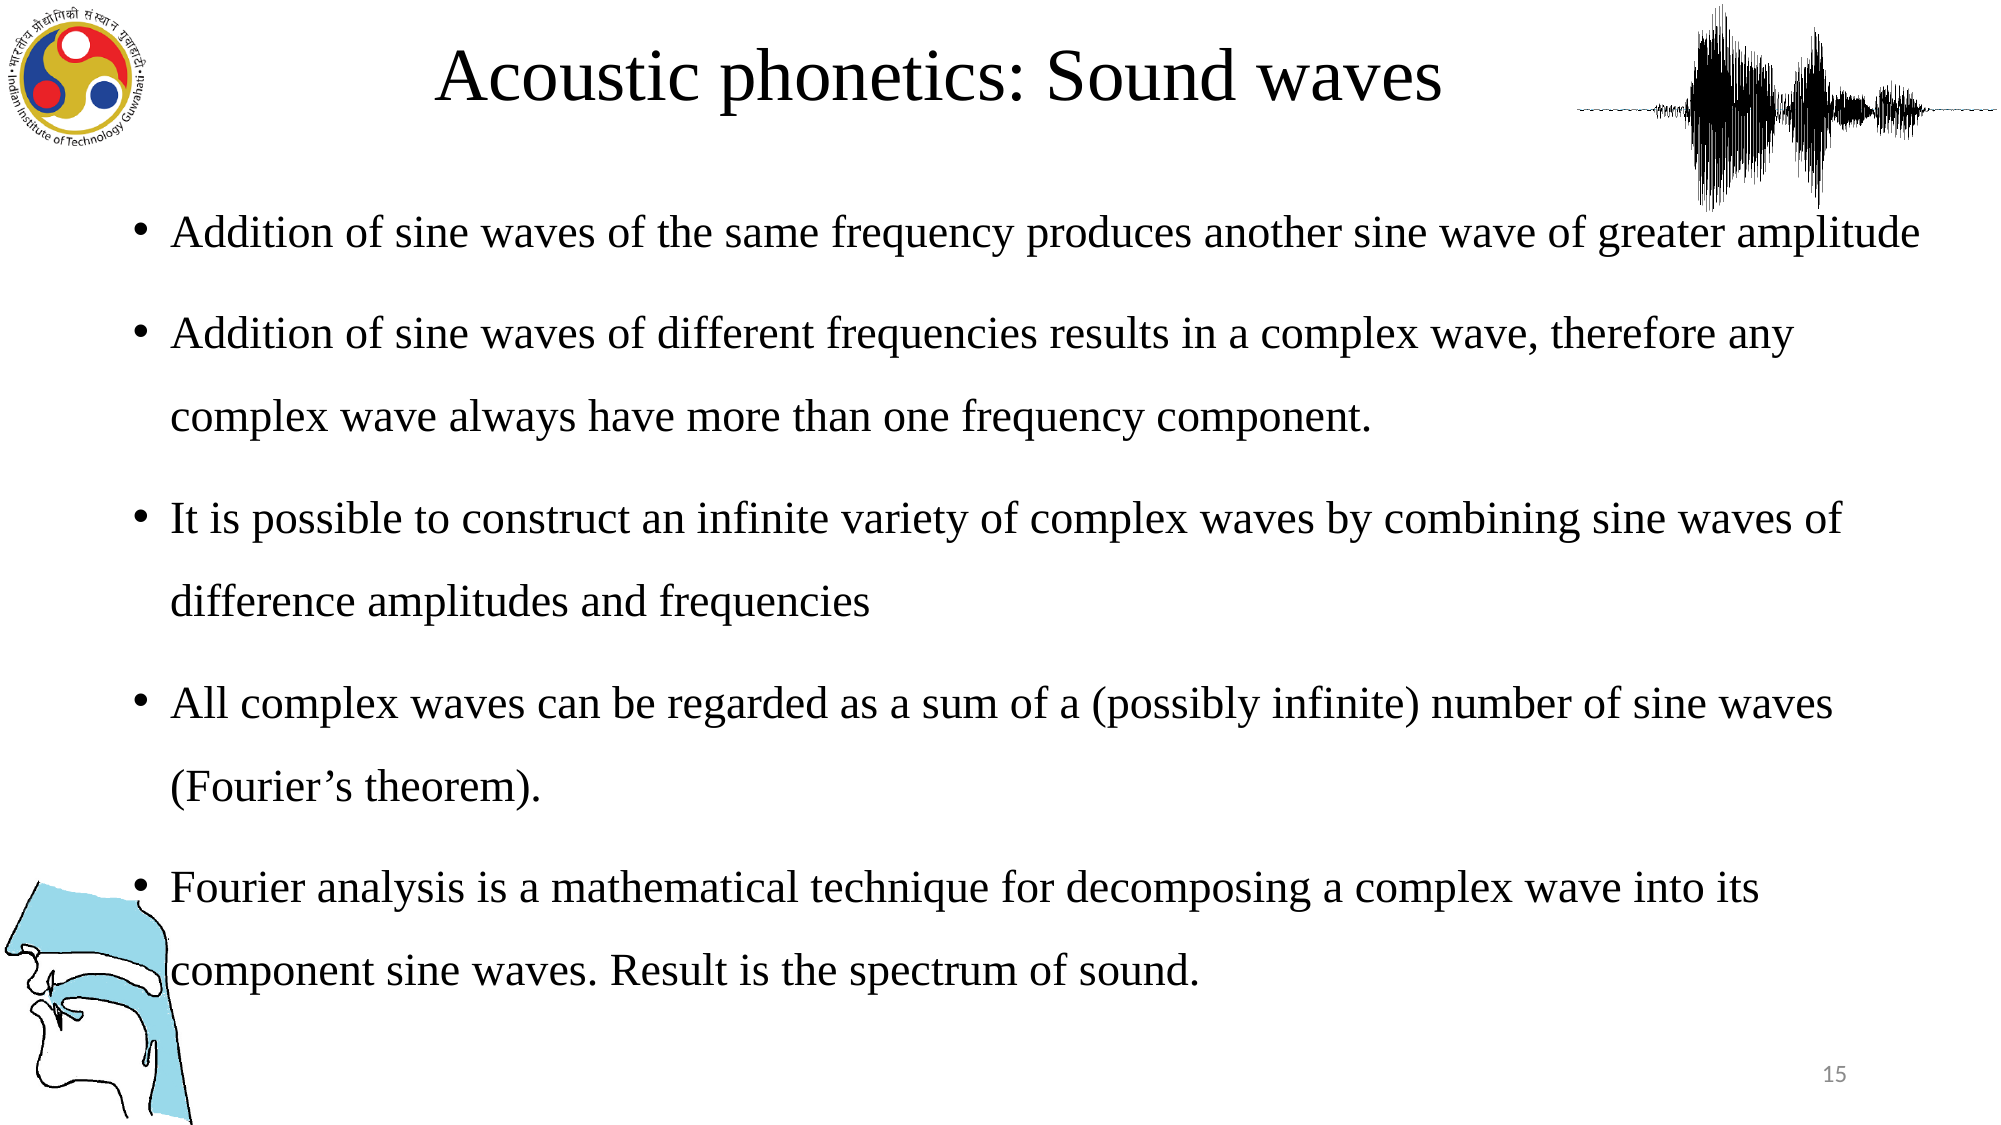

Acoustic phonetics: Sound waves
Addition of sine waves of the same frequency produces another sine wave of greater amplitude
Addition of sine waves of different frequencies results in a complex wave, therefore any complex wave always have more than one frequency component.
It is possible to construct an infinite variety of complex waves by combining sine waves of difference amplitudes and frequencies
All complex waves can be regarded as a sum of a (possibly infinite) number of sine waves (Fourier’s theorem).
Fourier analysis is a mathematical technique for decomposing a complex wave into its component sine waves. Result is the spectrum of sound.
15